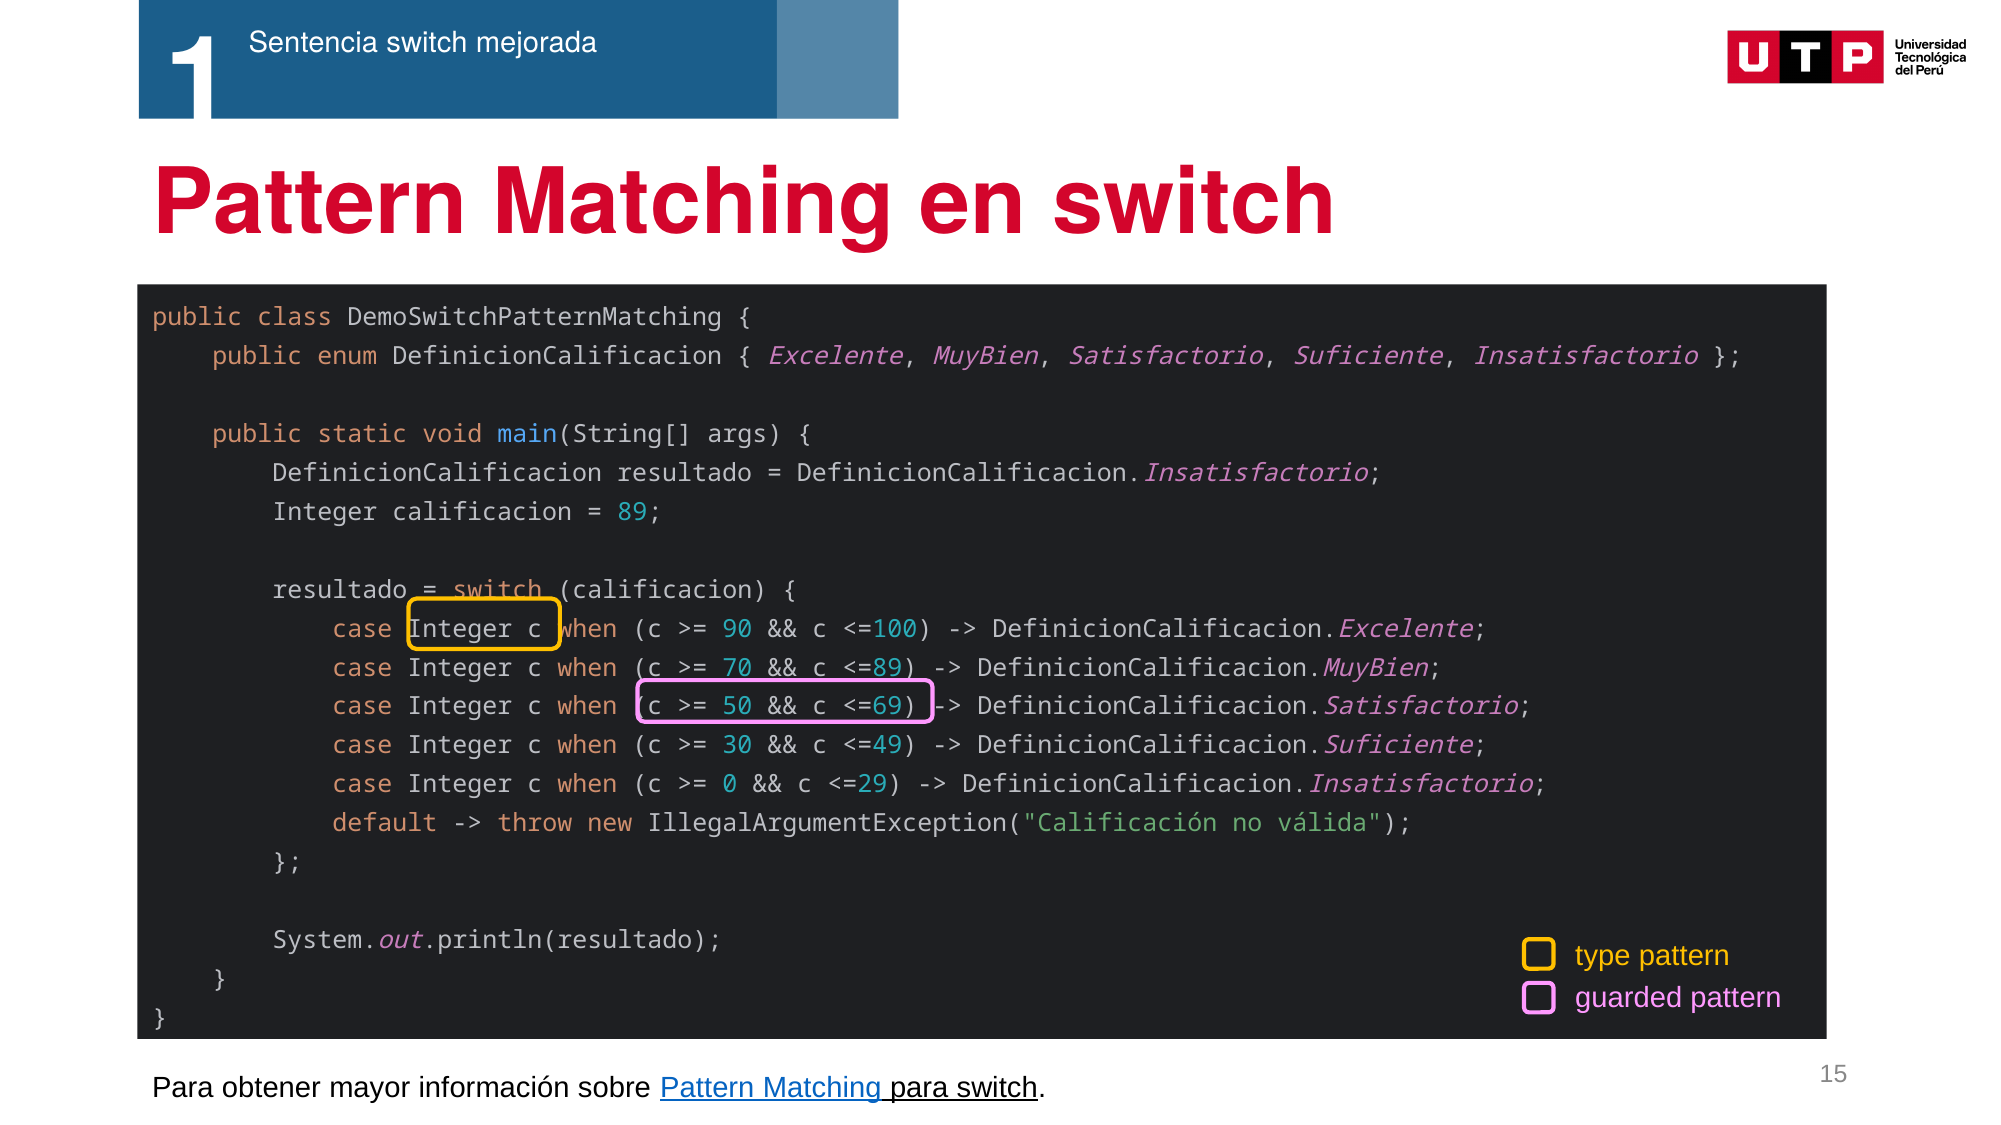

1

Sentencia switch mejorada
# Pattern Matching en switch
public class DemoSwitchPatternMatching {
    public enum DefinicionCalificacion { Excelente, MuyBien, Satisfactorio, Suficiente, Insatisfactorio };
    public static void main(String[] args) {
        DefinicionCalificacion resultado = DefinicionCalificacion.Insatisfactorio;
        Integer calificacion = 89;
        resultado = switch (calificacion) {
            case Integer c when (c >= 90 && c <=100) -> DefinicionCalificacion.Excelente;
            case Integer c when (c >= 70 && c <=89) -> DefinicionCalificacion.MuyBien;
            case Integer c when (c >= 50 && c <=69) -> DefinicionCalificacion.Satisfactorio;
            case Integer c when (c >= 30 && c <=49) -> DefinicionCalificacion.Suficiente;
            case Integer c when (c >= 0 && c <=29) -> DefinicionCalificacion.Insatisfactorio;
            default -> throw new IllegalArgumentException("Calificación no válida");
        };
        System.out.println(resultado);
    }
}

type pattern

guarded pattern

15
Para obtener mayor información sobre Pattern Matching para switch.